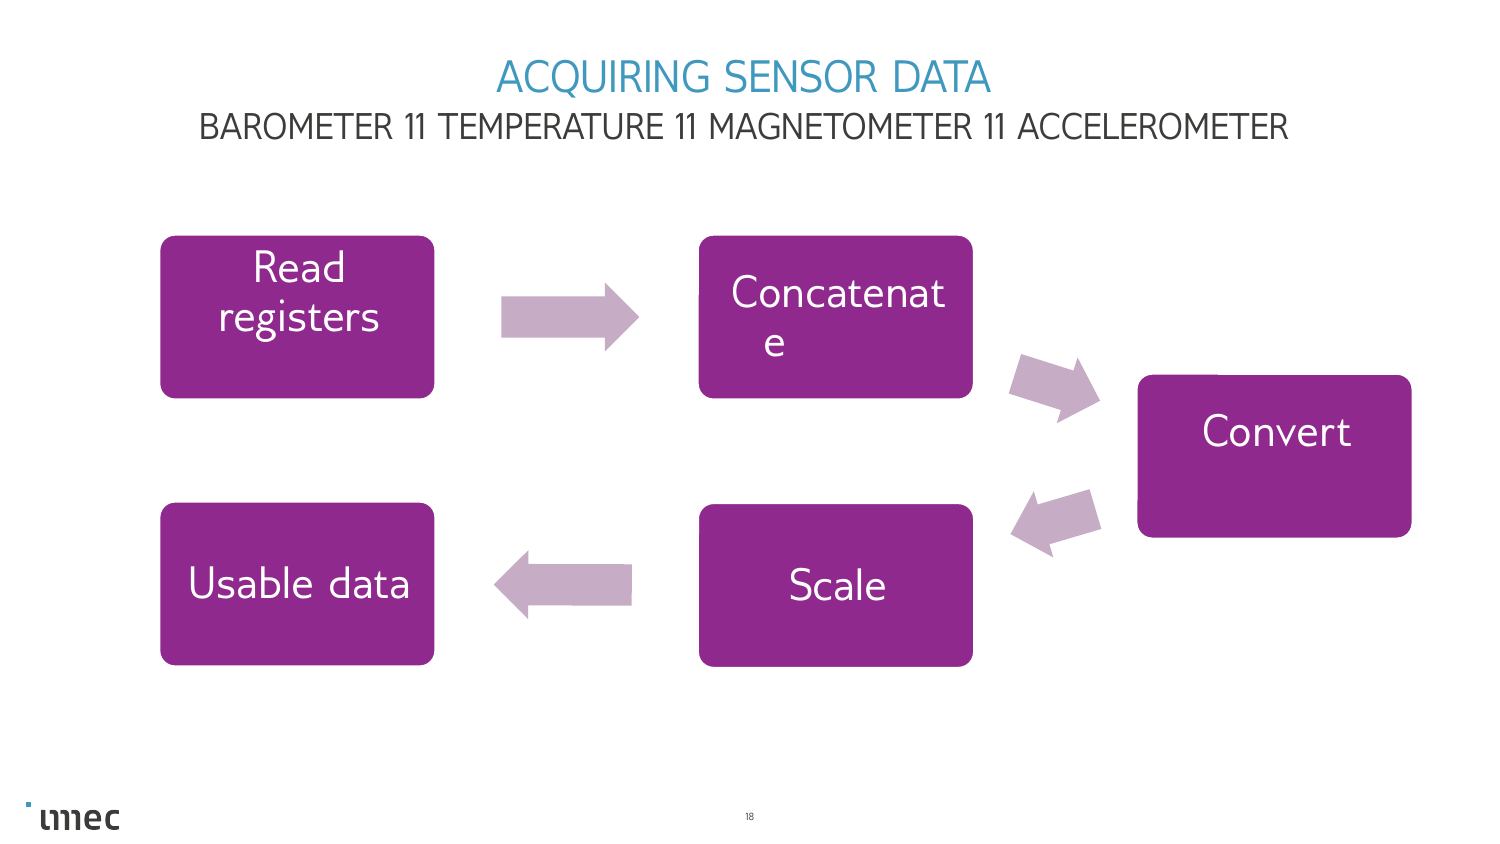

# Acquiring sensor data
Barometer 11 Temperature 11 magnetometer 11 accelerometer
Read registers

Concatenate

Convert

Scale

Usable data
18